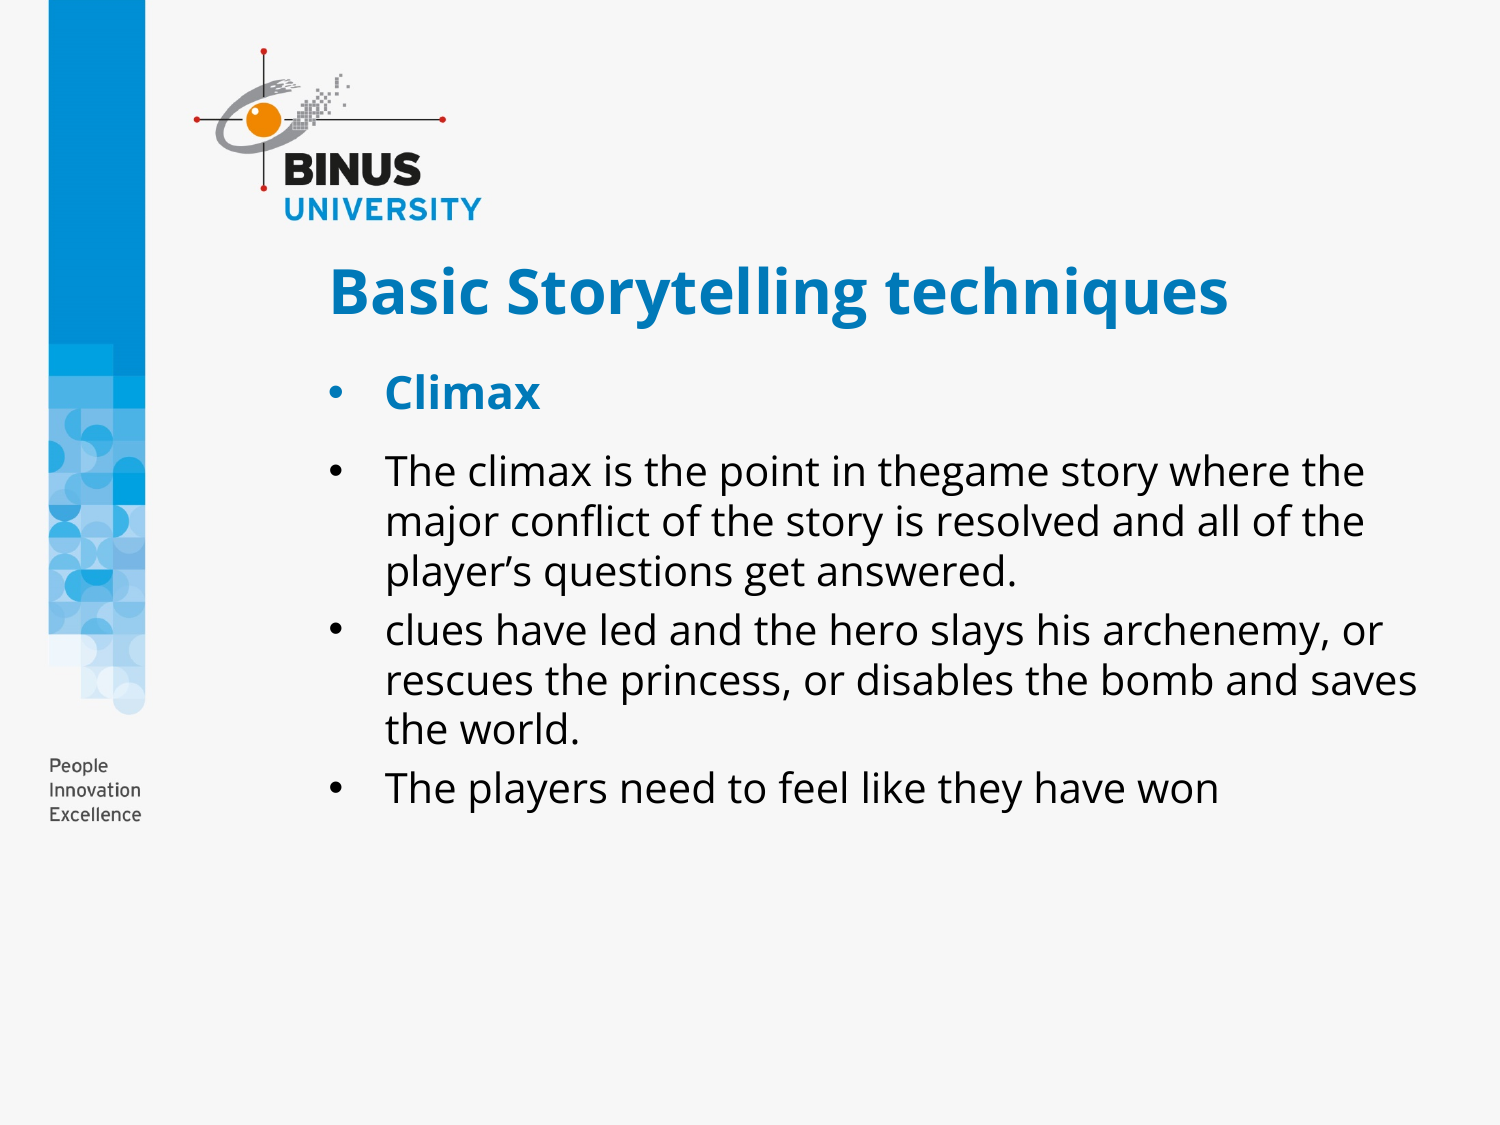

# Basic Storytelling techniques
Climax
The climax is the point in thegame story where the major conflict of the story is resolved and all of the player’s questions get answered.
clues have led and the hero slays his archenemy, or rescues the princess, or disables the bomb and saves the world.
The players need to feel like they have won